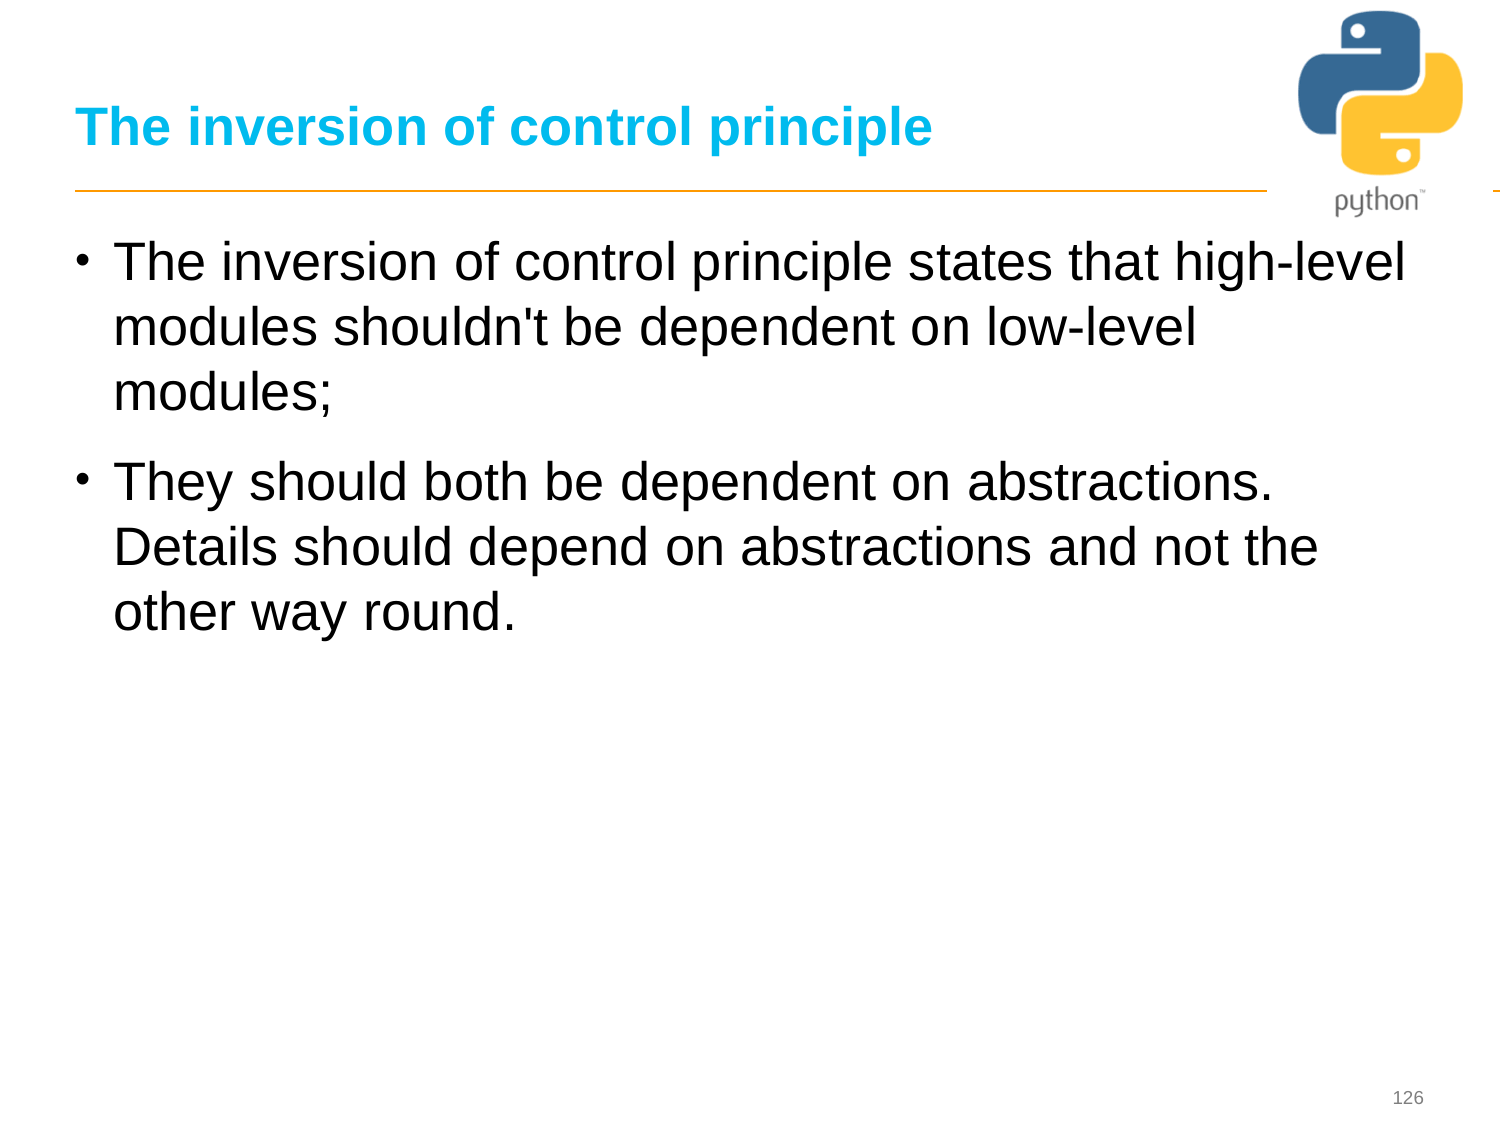

# The inversion of control principle
The inversion of control principle states that high-level modules shouldn't be dependent on low-level modules;
They should both be dependent on abstractions. Details should depend on abstractions and not the other way round.